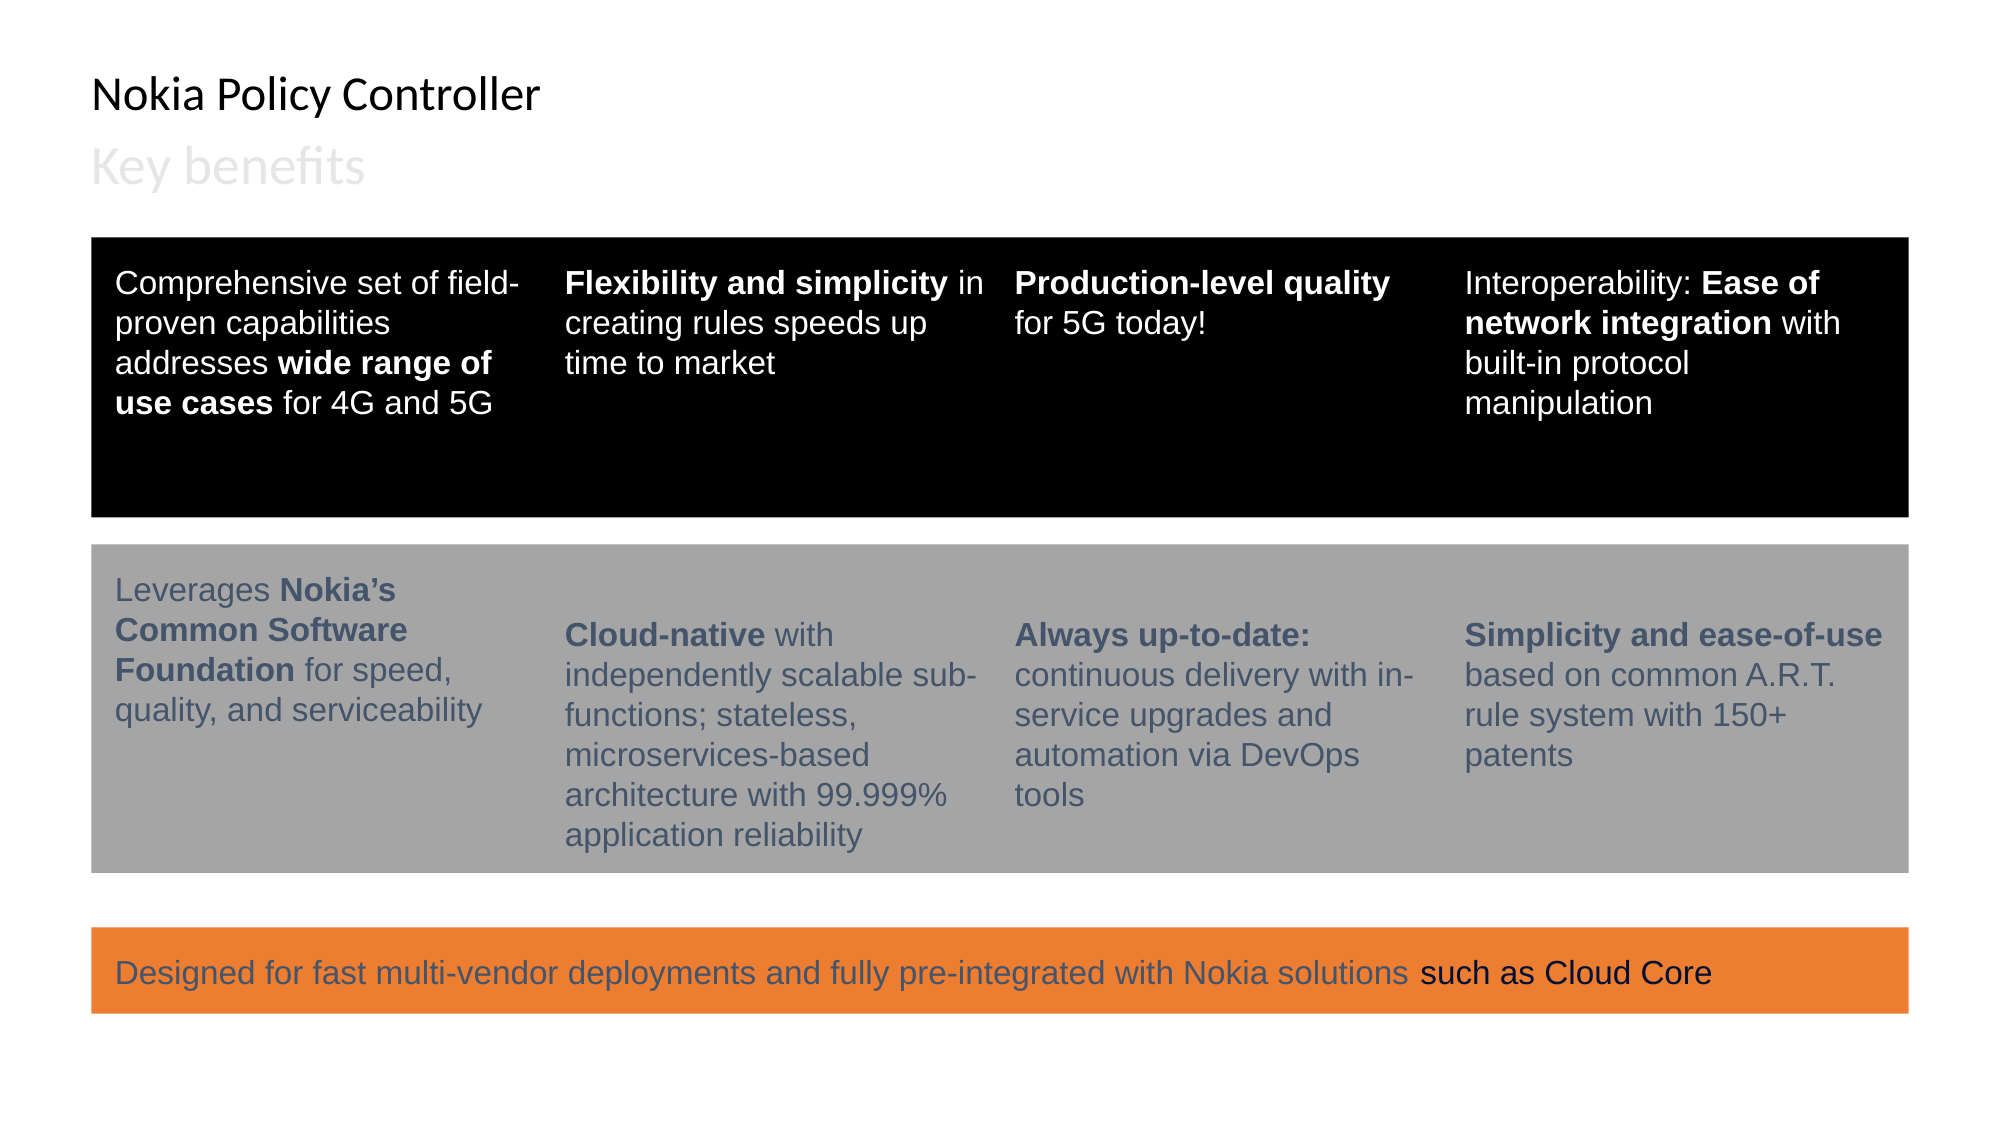

# Nokia Policy Controller
Key benefits
Comprehensive set of field-proven capabilities addresses wide range of use cases for 4G and 5G

Flexibility and simplicity in creating rules speeds up time to market

Production-level quality for 5G today!

Interoperability: Ease of network integration with built-in protocol manipulation
Leverages Nokia’s Common Software Foundation for speed, quality, and serviceability

Cloud-native with independently scalable sub-functions; stateless, microservices-based architecture with 99.999% application reliability

Always up-to-date: continuous delivery with in-service upgrades and automation via DevOps tools

Simplicity and ease-of-use based on common A.R.T. rule system with 150+ patents

Designed for fast multi-vendor deployments and fully pre-integrated with Nokia solutions such as Cloud Core